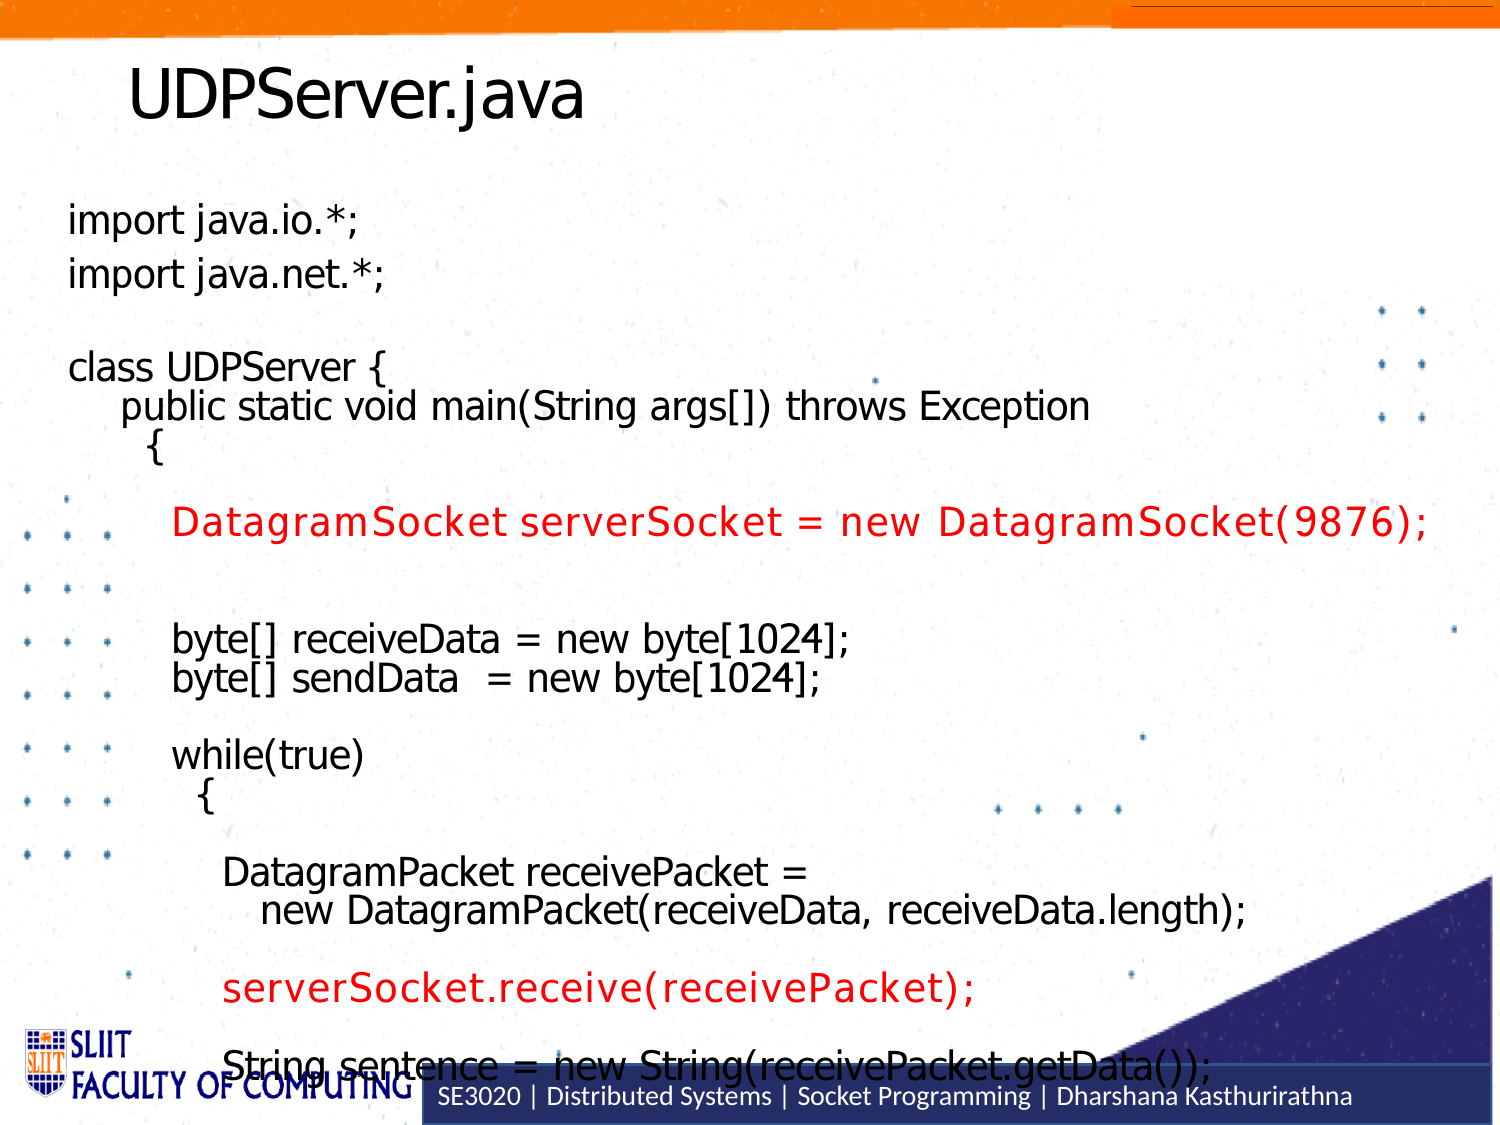

# UDPServer.java
import java.io.*;
import java.net.*;
class UDPServer {
  public static void main(String args[]) throws Exception
    {
 
      DatagramSocket serverSocket = new DatagramSocket(9876);
 
      byte[] receiveData = new byte[1024];
      byte[] sendData  = new byte[1024];
 
      while(true)
        {
 
          DatagramPacket receivePacket =
             new DatagramPacket(receiveData, receiveData.length);
 
          serverSocket.receive(receivePacket);
 
          String sentence = new String(receivePacket.getData());